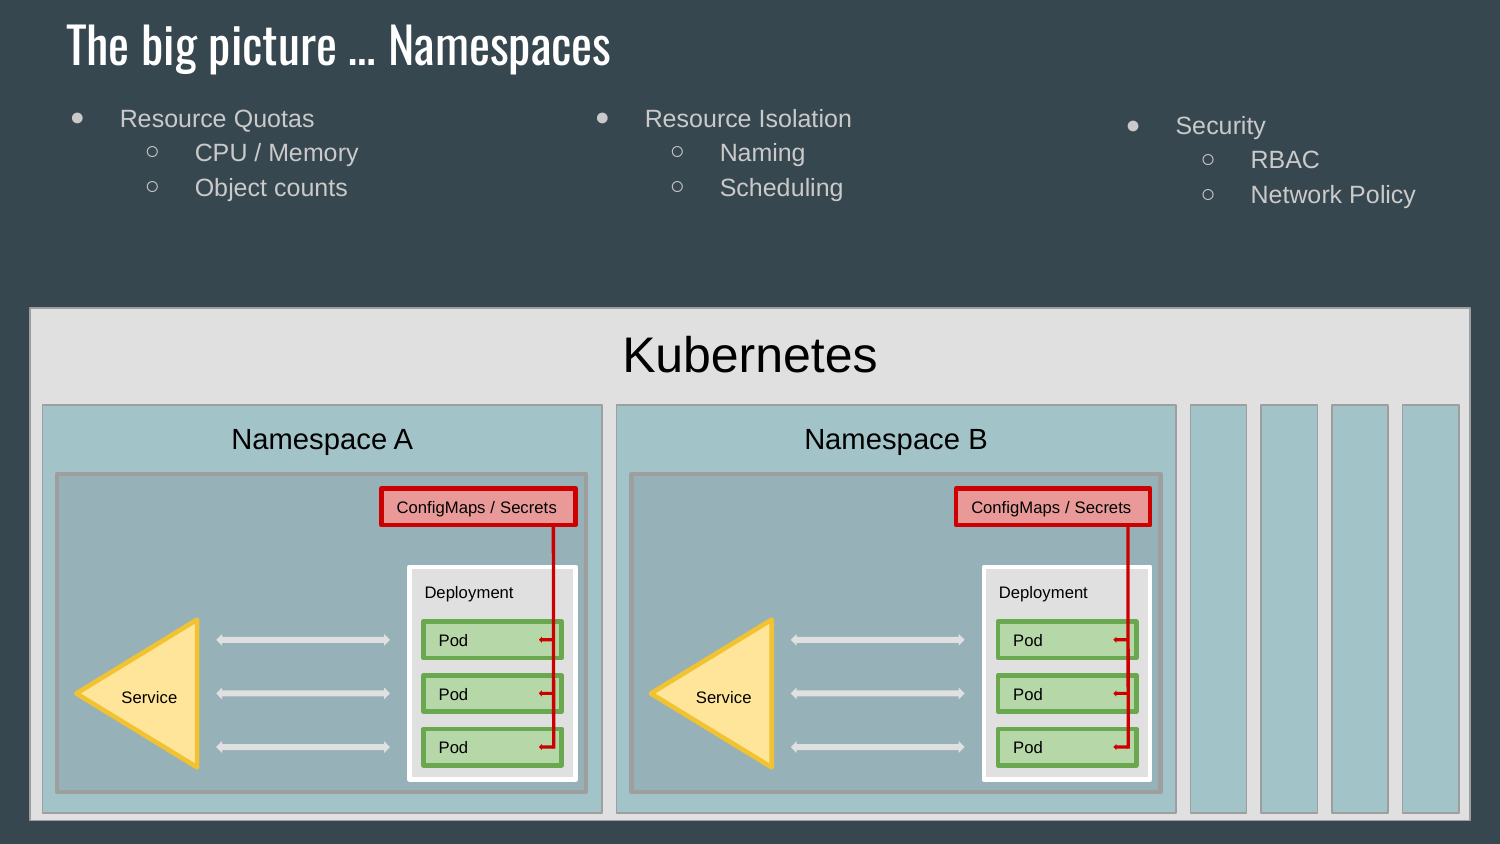

# The big picture … Namespaces
Resource Quotas
CPU / Memory
Object counts
Resource Isolation
Naming
Scheduling
Security
RBAC
Network Policy
Kubernetes
Namespace A
Namespace B

ConfigMaps / Secrets
Deployment
Pod

Service
Pod

Pod

ConfigMaps / Secrets
Deployment
Pod

Service
Pod

Pod